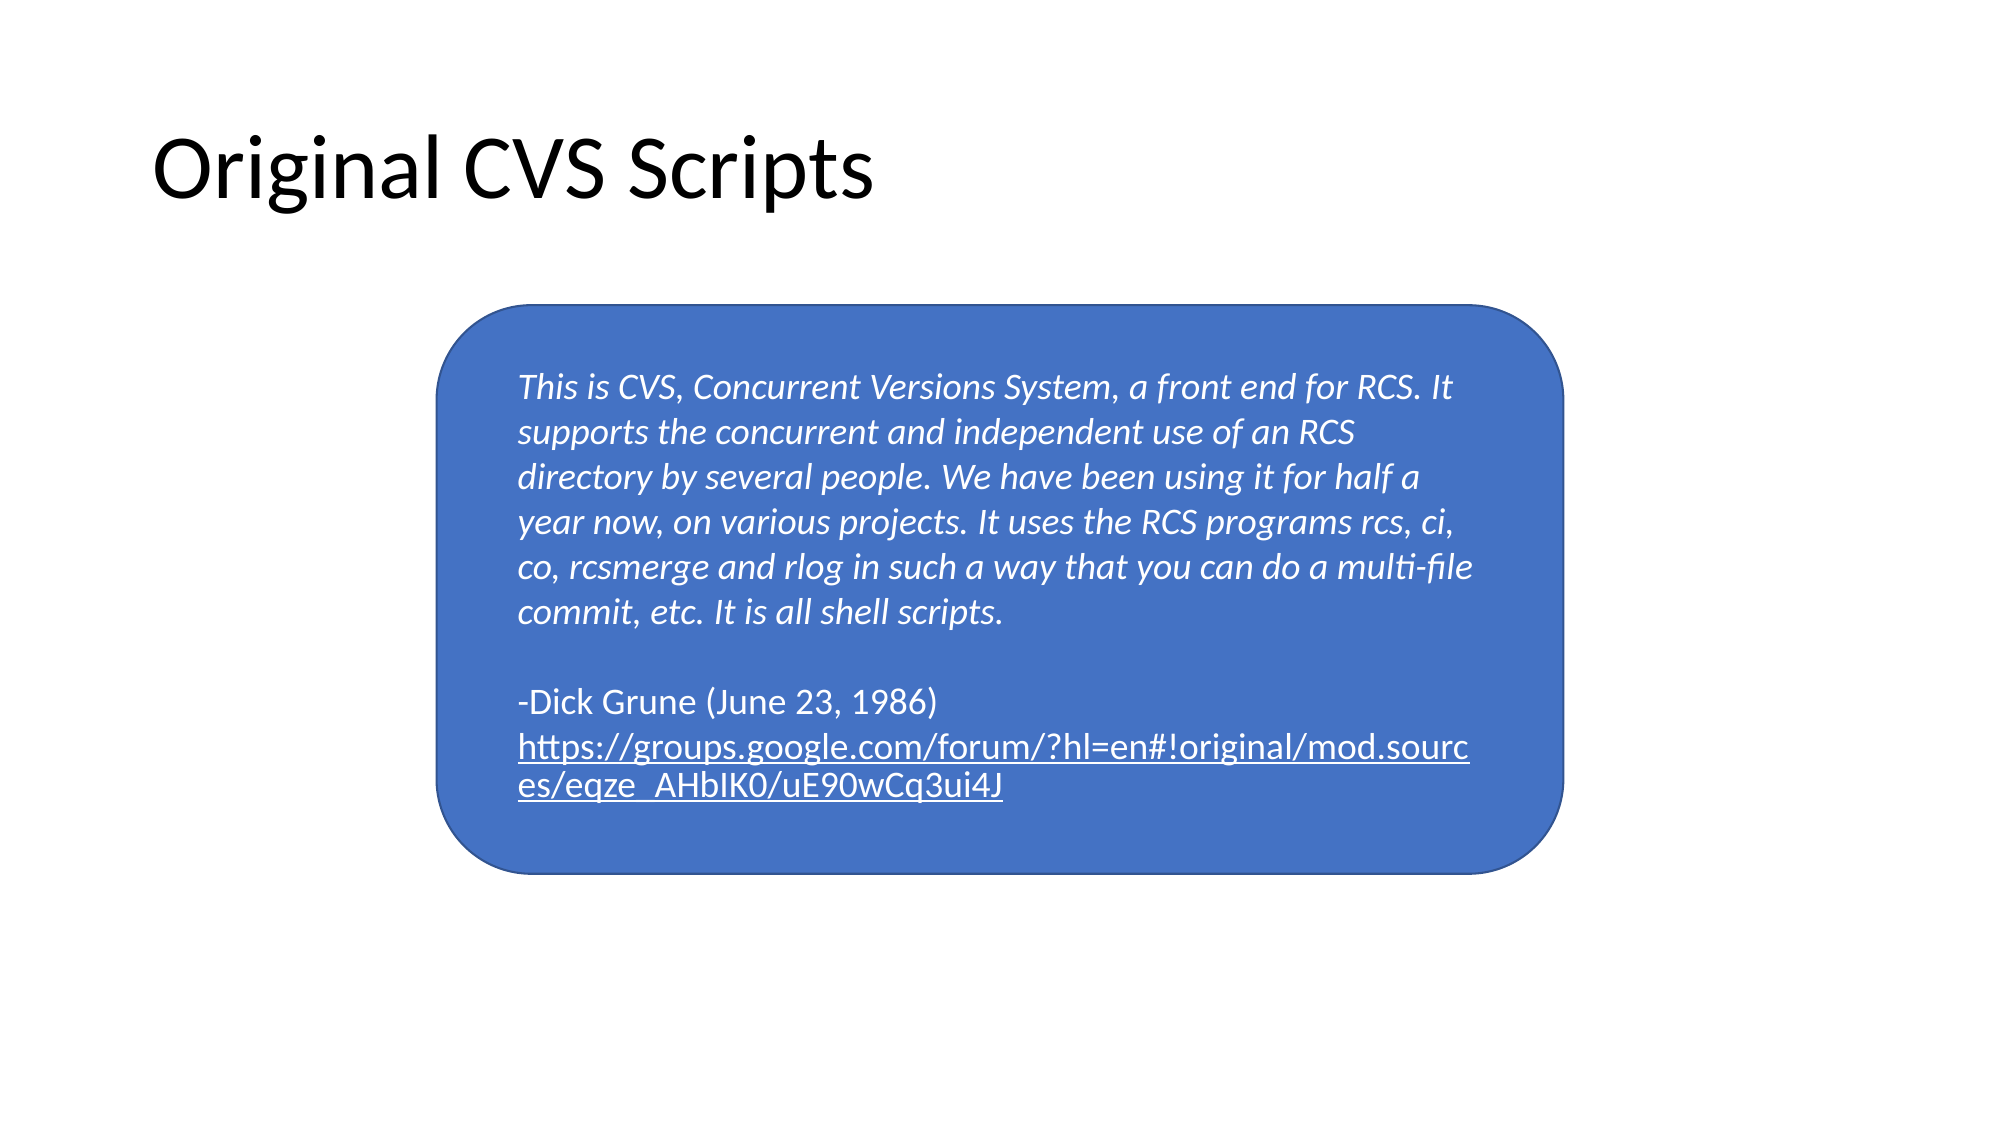

# Original CVS Scripts

This is CVS, Concurrent Versions System, a front end for RCS. It supports the concurrent and independent use of an RCS directory by several people. We have been using it for half a year now, on various projects. It uses the RCS programs rcs, ci, co, rcsmerge and rlog in such a way that you can do a multi-file commit, etc. It is all shell scripts.

-Dick Grune (June 23, 1986)
https://groups.google.com/forum/?hl=en#!original/mod.sources/eqze_AHbIK0/uE90wCq3ui4J